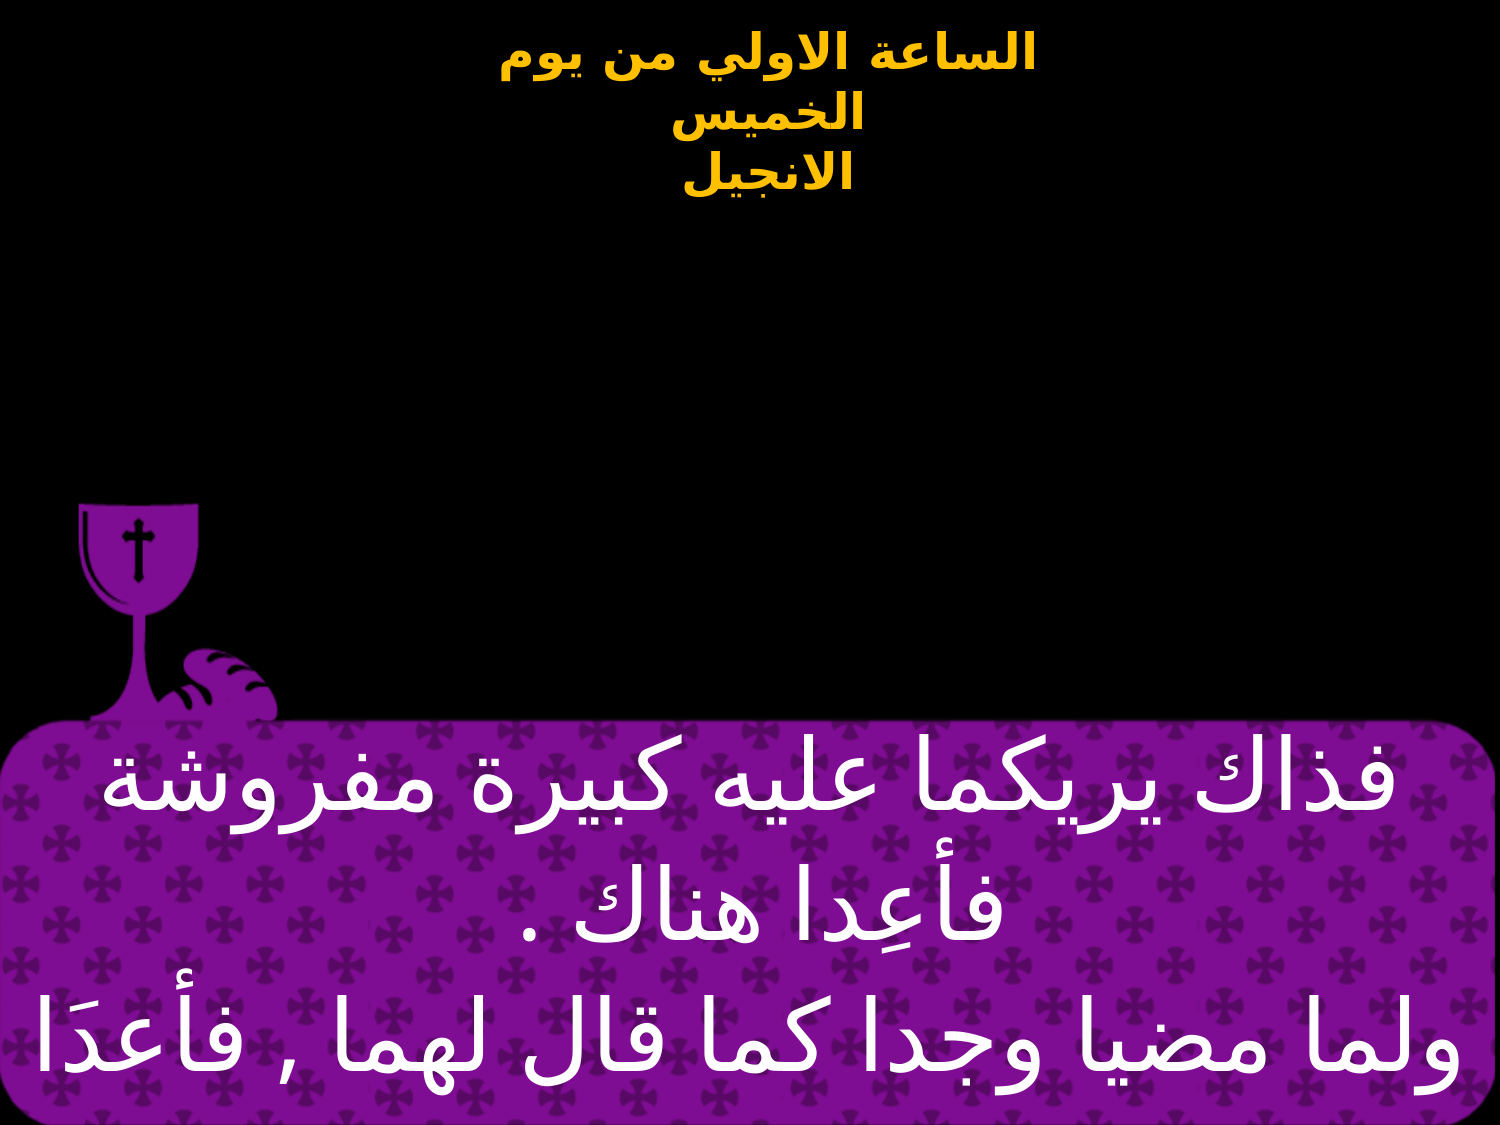

| فذاك يريكما عليه كبيرة مفروشة فأعِدا هناك . ولما مضيا وجدا كما قال لهما , فأعدَا الفصح |
| --- |